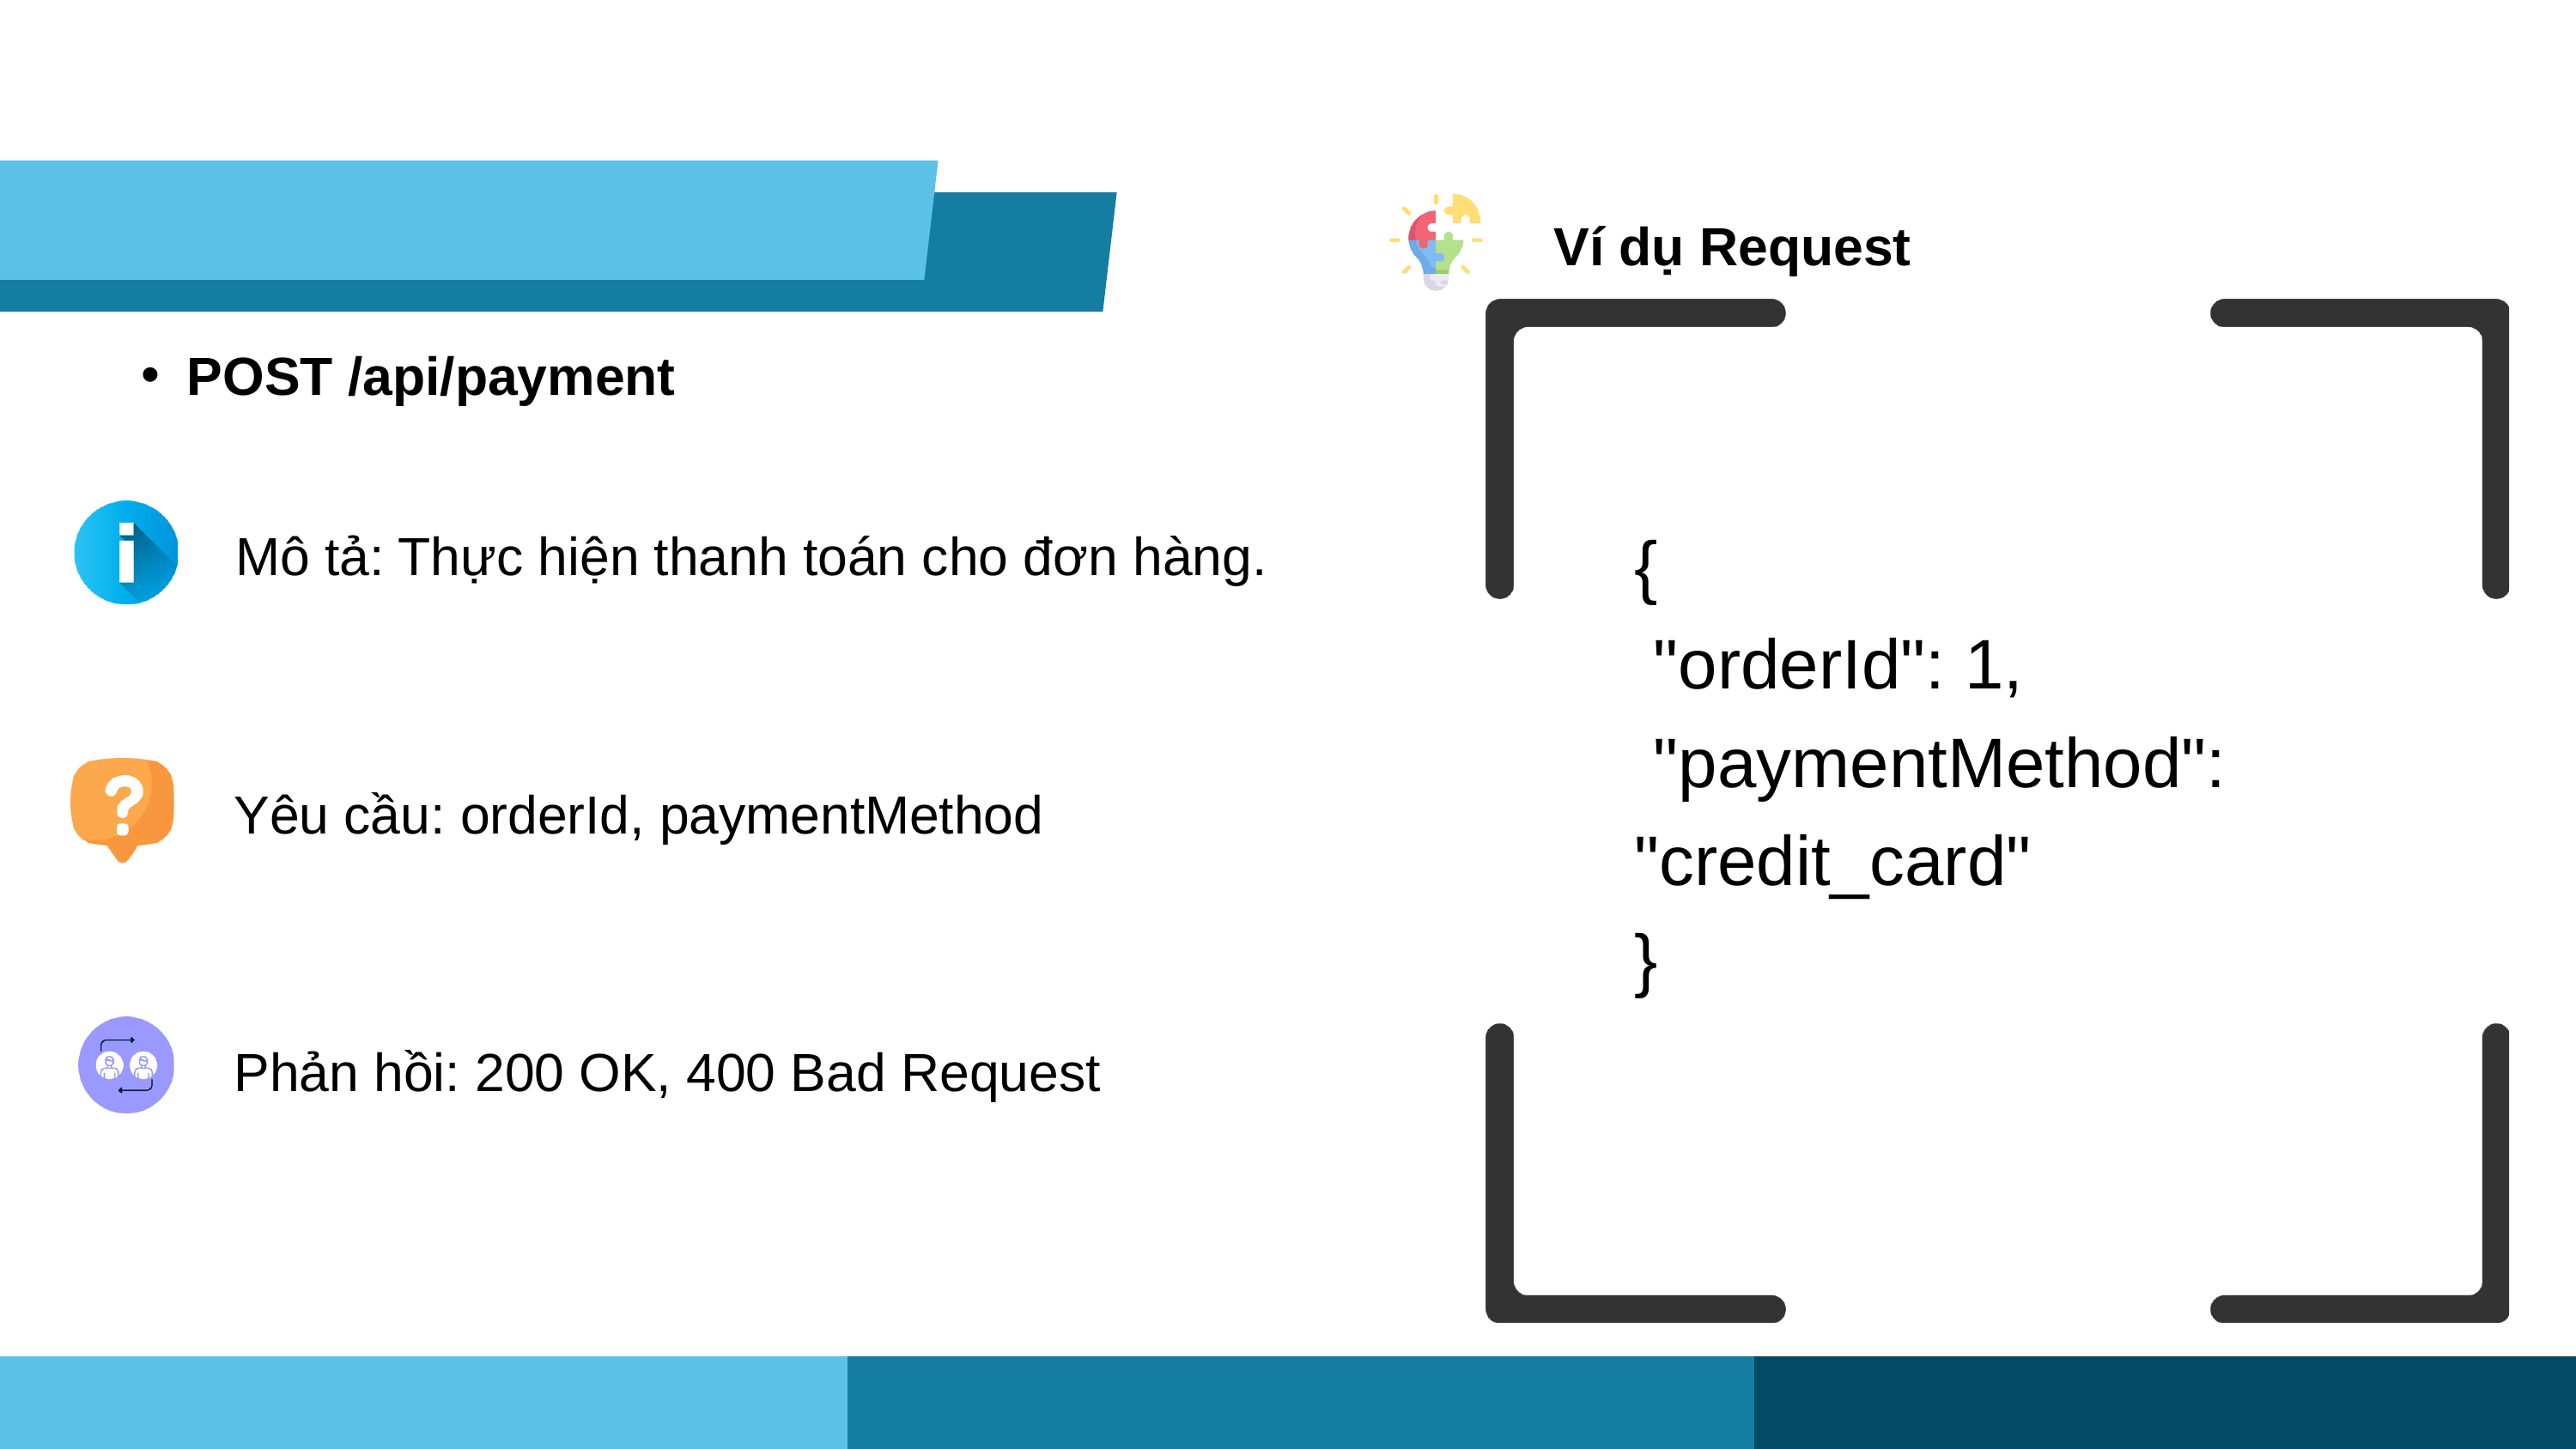

Ví dụ Request

POST /api/payment

{
 "orderId": 1,
 "paymentMethod": "credit_card"
}

Mô tả: Thực hiện thanh toán cho đơn hàng.
{
  "name": "Smartwatch Updated",
  "price": 180,
  "description": "Đồng hồ thông minh thế hệ mới"
}

Yêu cầu: orderId, paymentMethod

Phản hồi: 200 OK, 400 Bad Request